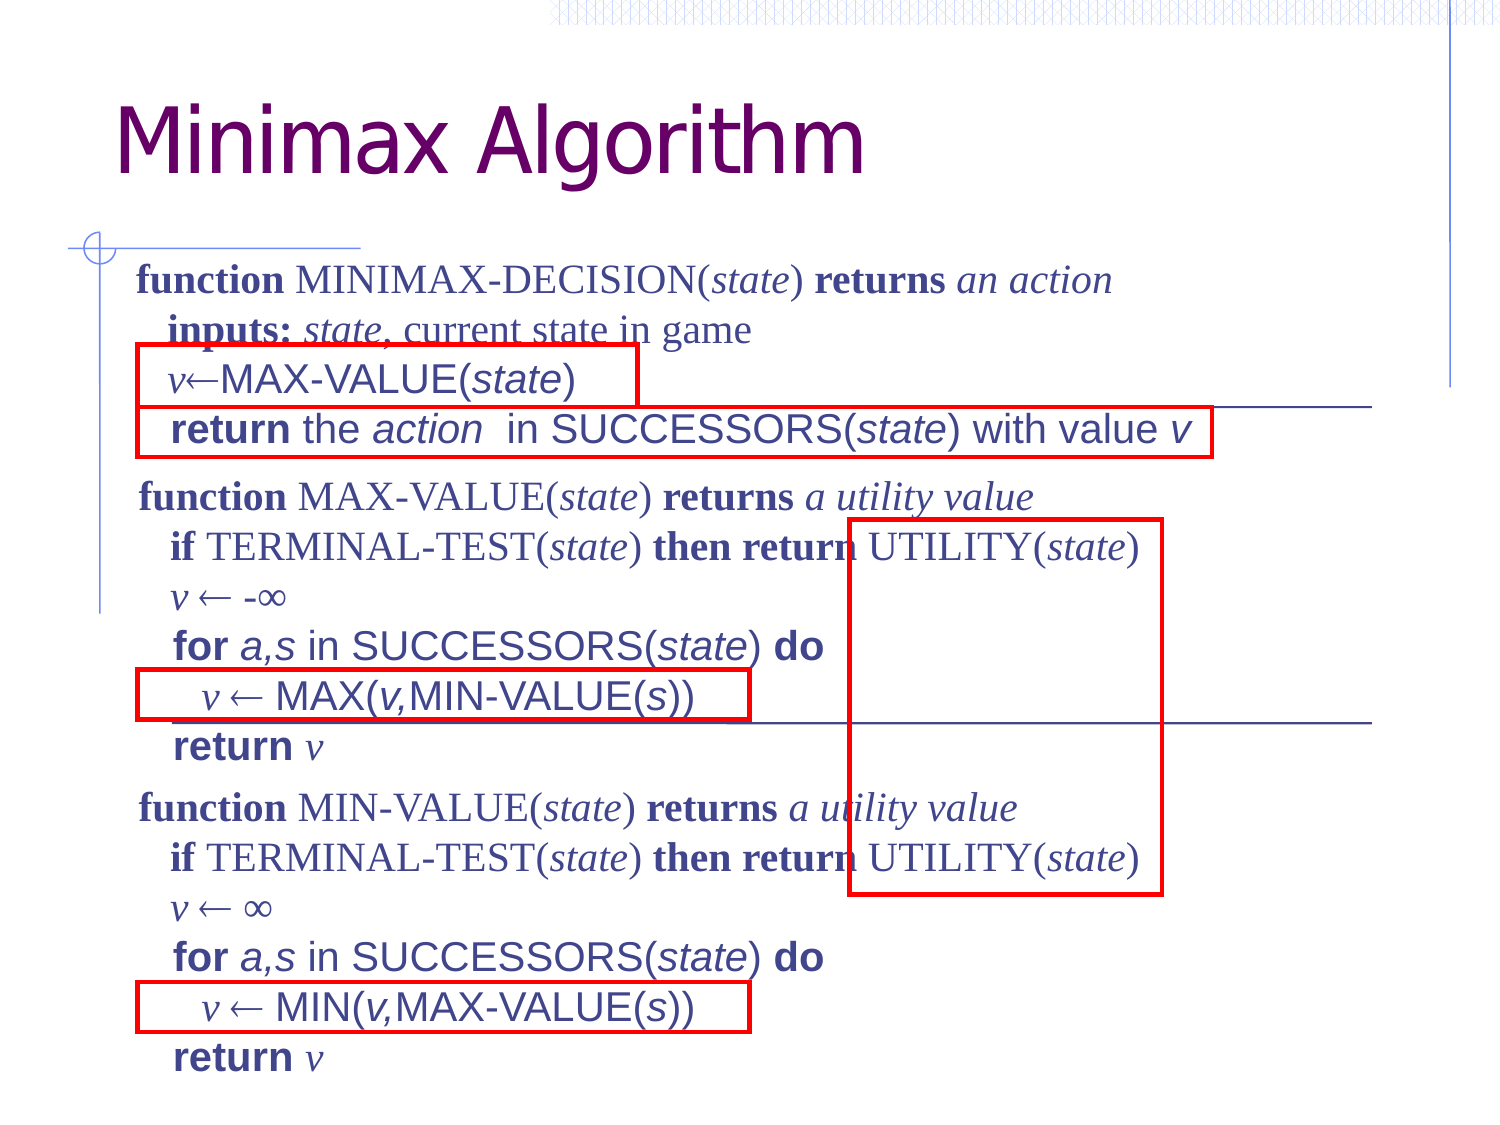

# Minimax Algorithm
function MINIMAX-DECISION(state) returns an action
   inputs: state, current state in game
   v←MAX-VALUE(state)
   return the action  in SUCCESSORS(state) with value v

function MAX-VALUE(state) returns a utility value
   if TERMINAL-TEST(state) then return UTILITY(state)
   v ← -∞
   for a,s in SUCCESSORS(state) do
      v ← MAX(v,MIN-VALUE(s))
   return v

function MIN-VALUE(state) returns a utility value
   if TERMINAL-TEST(state) then return UTILITY(state)
   v ← ∞
   for a,s in SUCCESSORS(state) do
      v ← MIN(v,MAX-VALUE(s))
   return v